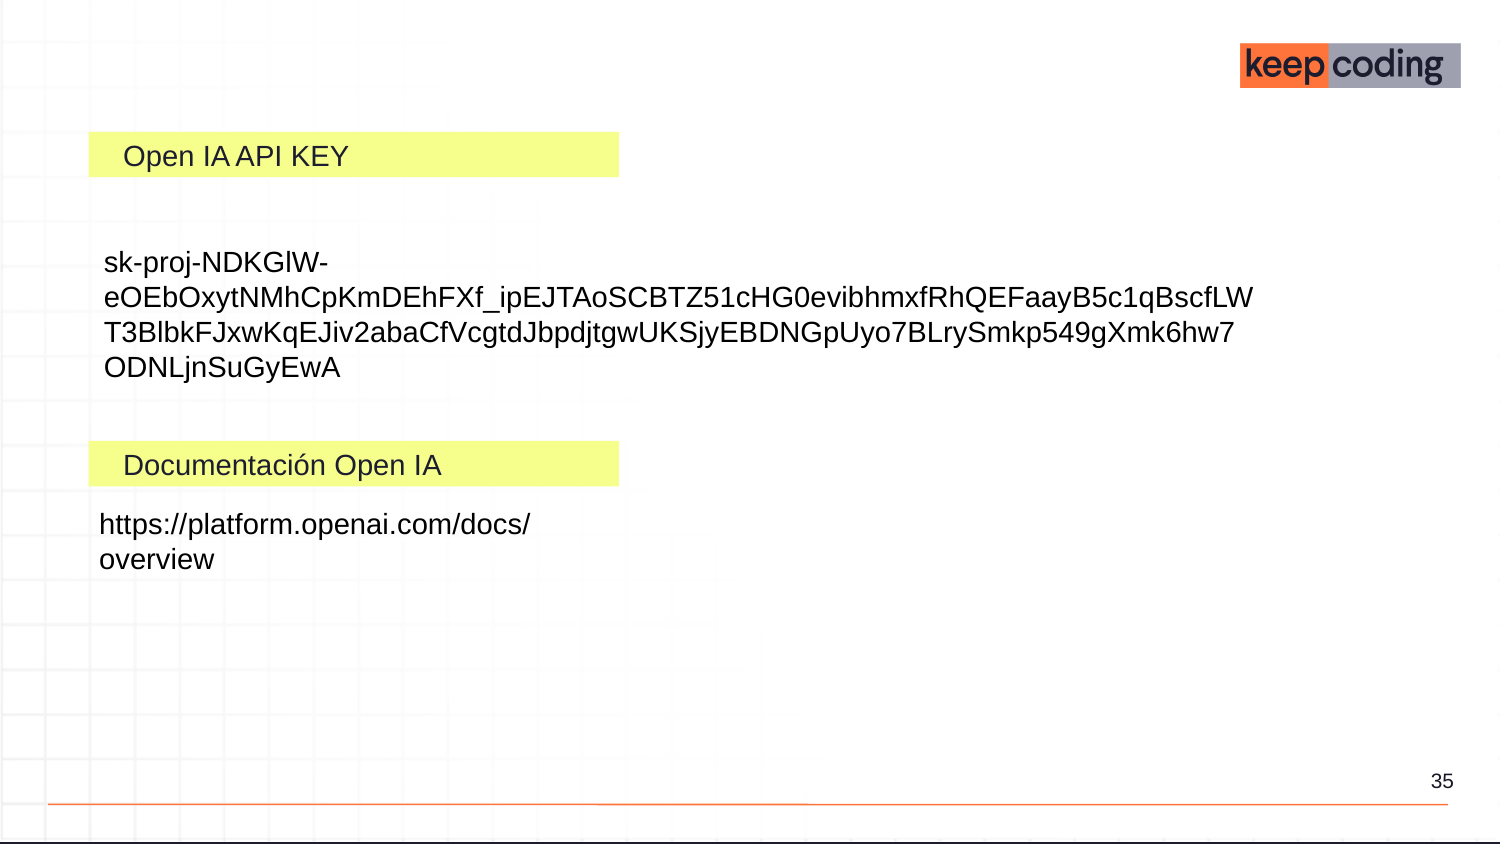

Open IA API KEY

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
Documentación Open IA

https://platform.openai.com/docs/overview
35